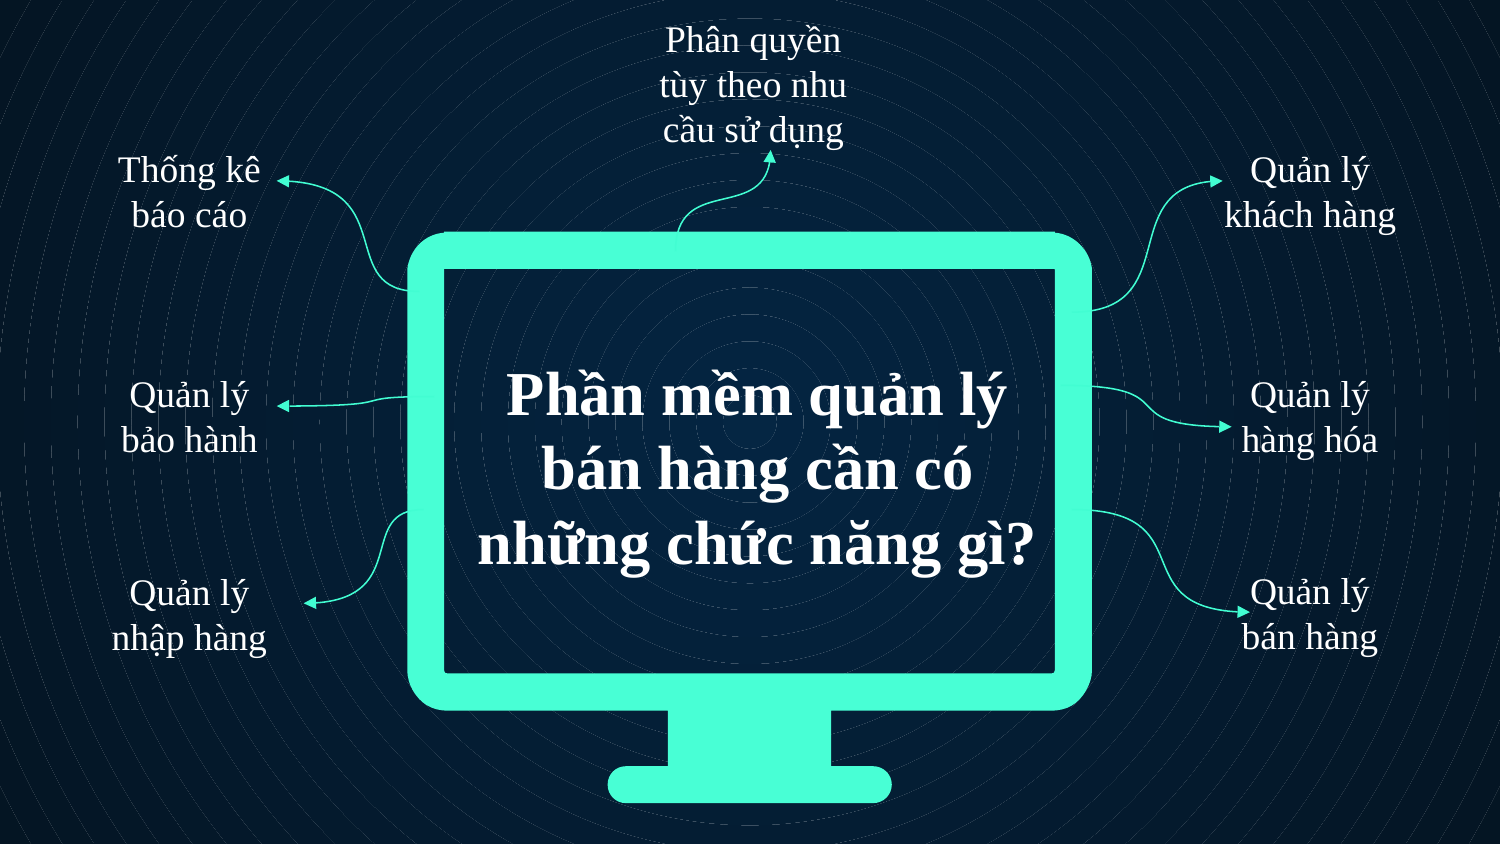

Phân quyền tùy theo nhu cầu sử dụng
Thống kê báo cáo
Quản lý khách hàng

Phần mềm quản lý bán hàng cần có những chức năng gì?
Quản lý bảo hành
Quản lý hàng hóa
Quản lý bán hàng
Quản lý nhập hàng